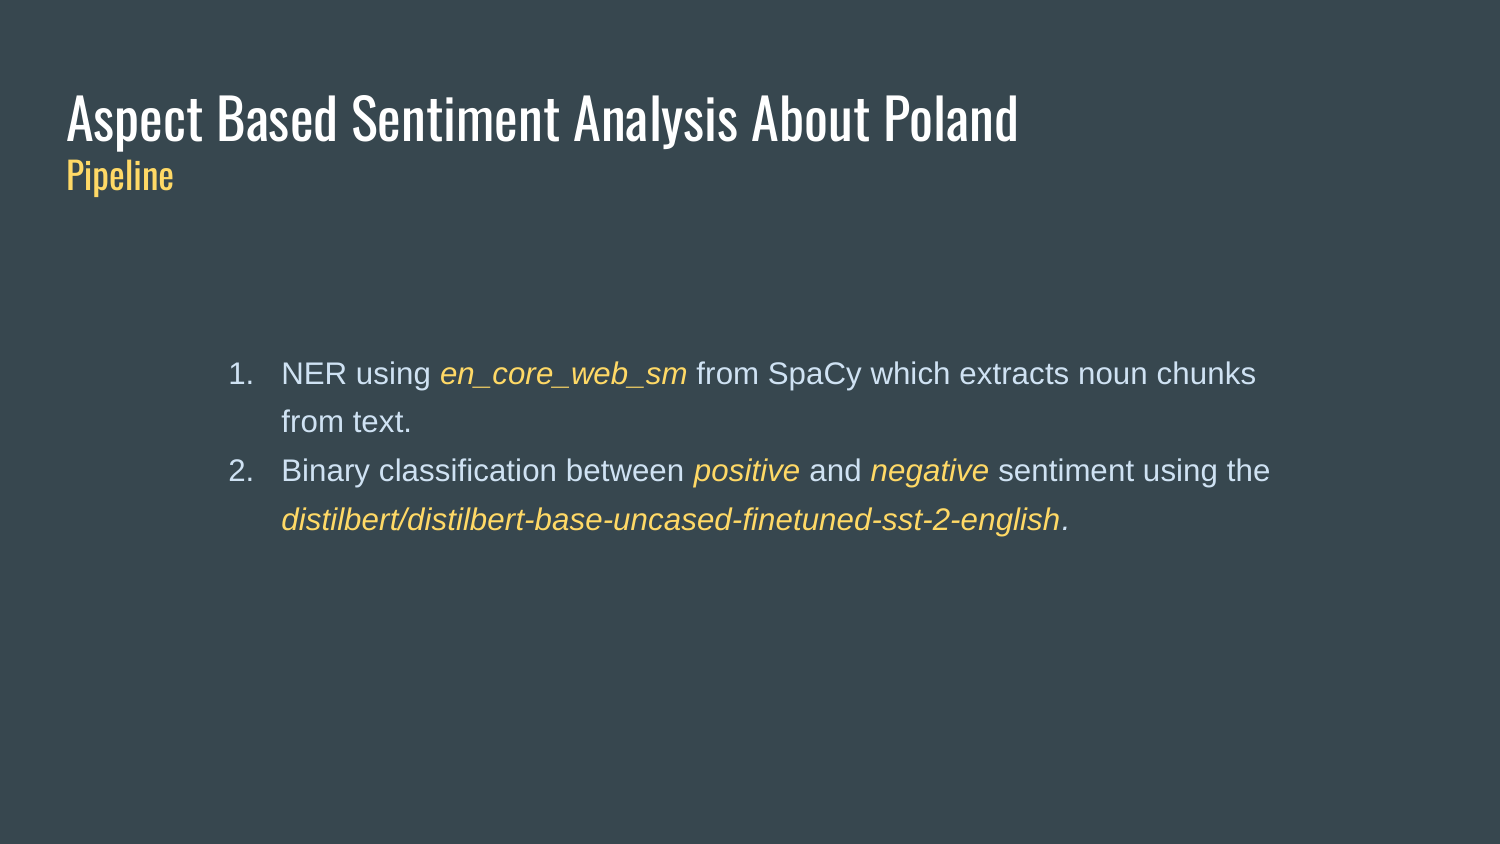

# Aspect Based Sentiment Analysis About Poland
Pipeline

NER using en_core_web_sm from SpaCy which extracts noun chunks from text.
Binary classification between positive and negative sentiment using the distilbert/distilbert-base-uncased-finetuned-sst-2-english.